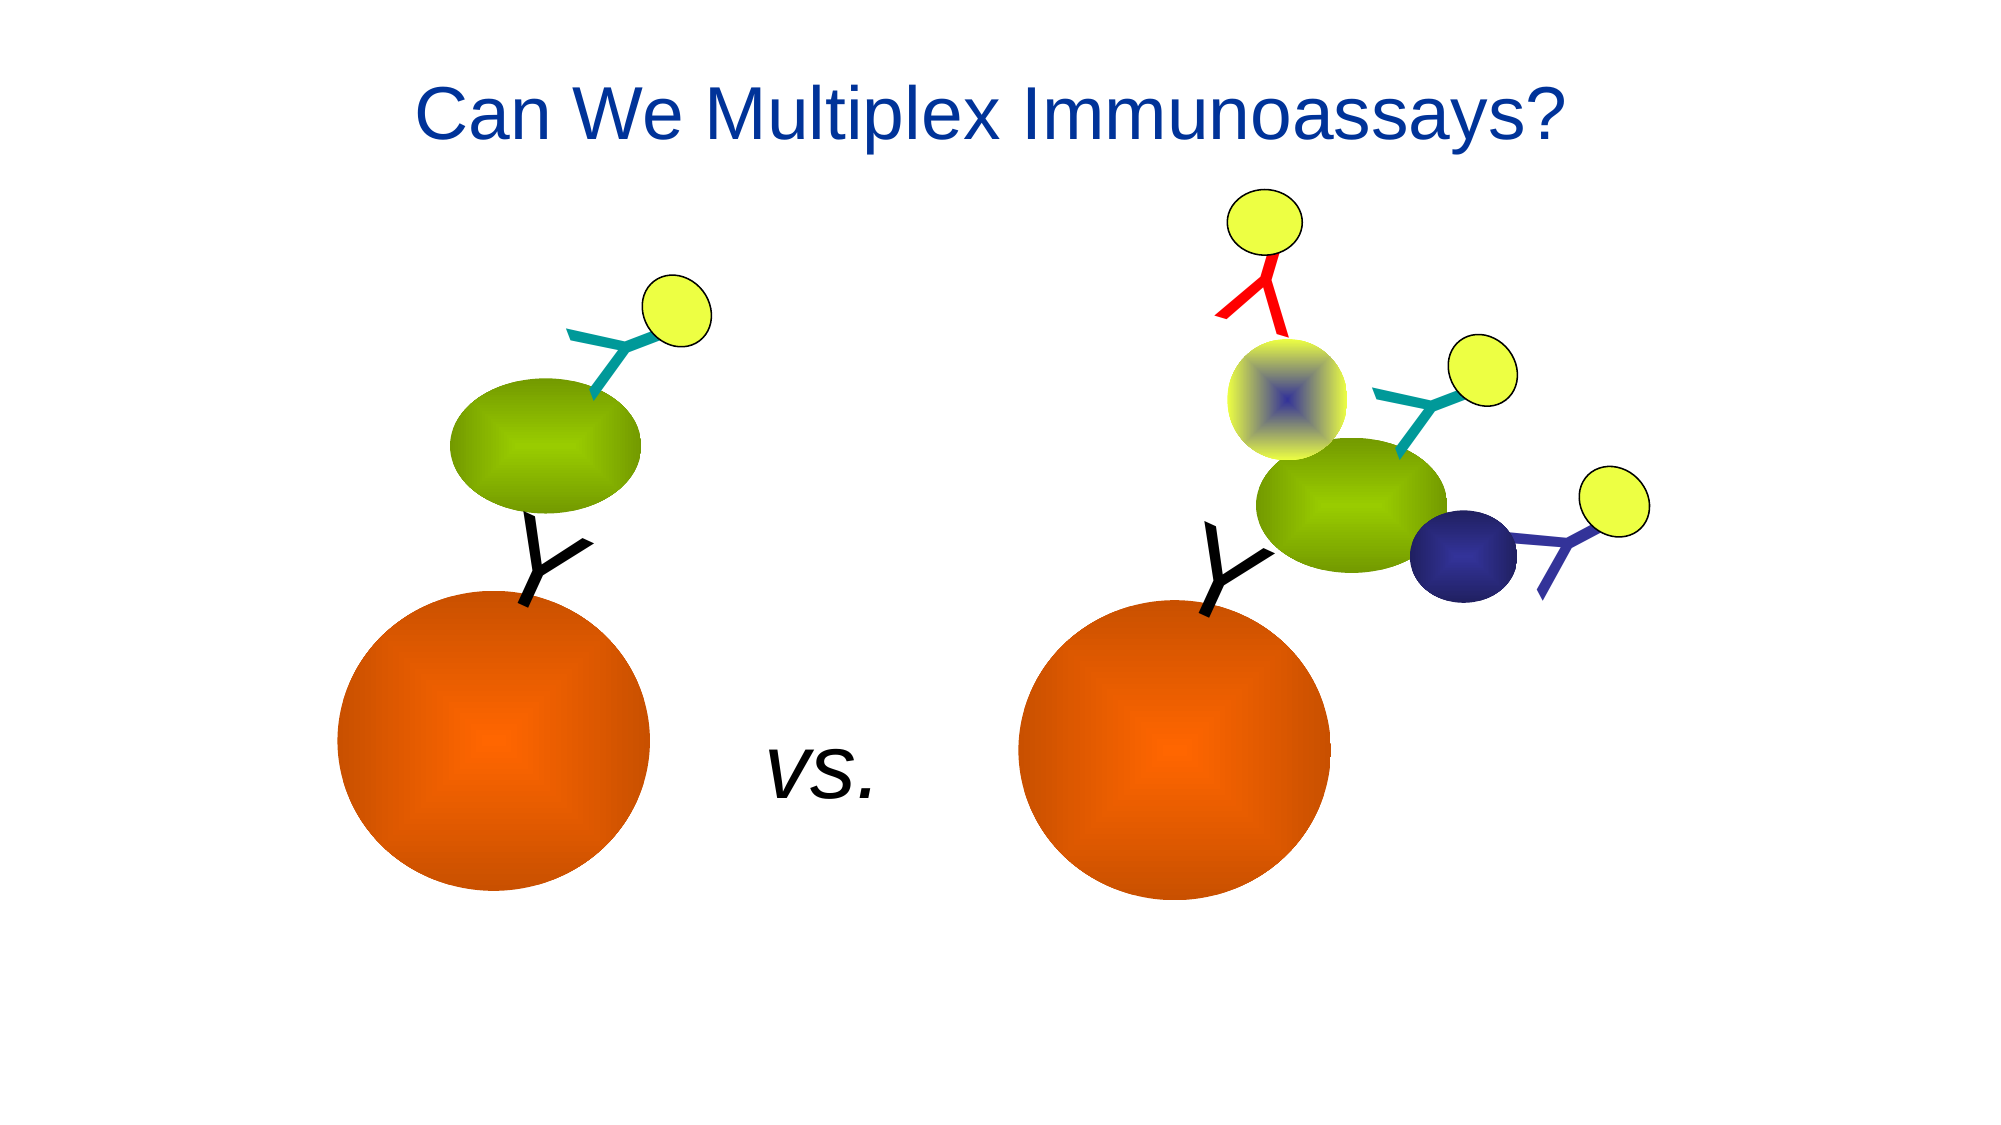

Can We Multiplex Immunoassays?

Y

Y

Y
Y

Y

Y

vs.